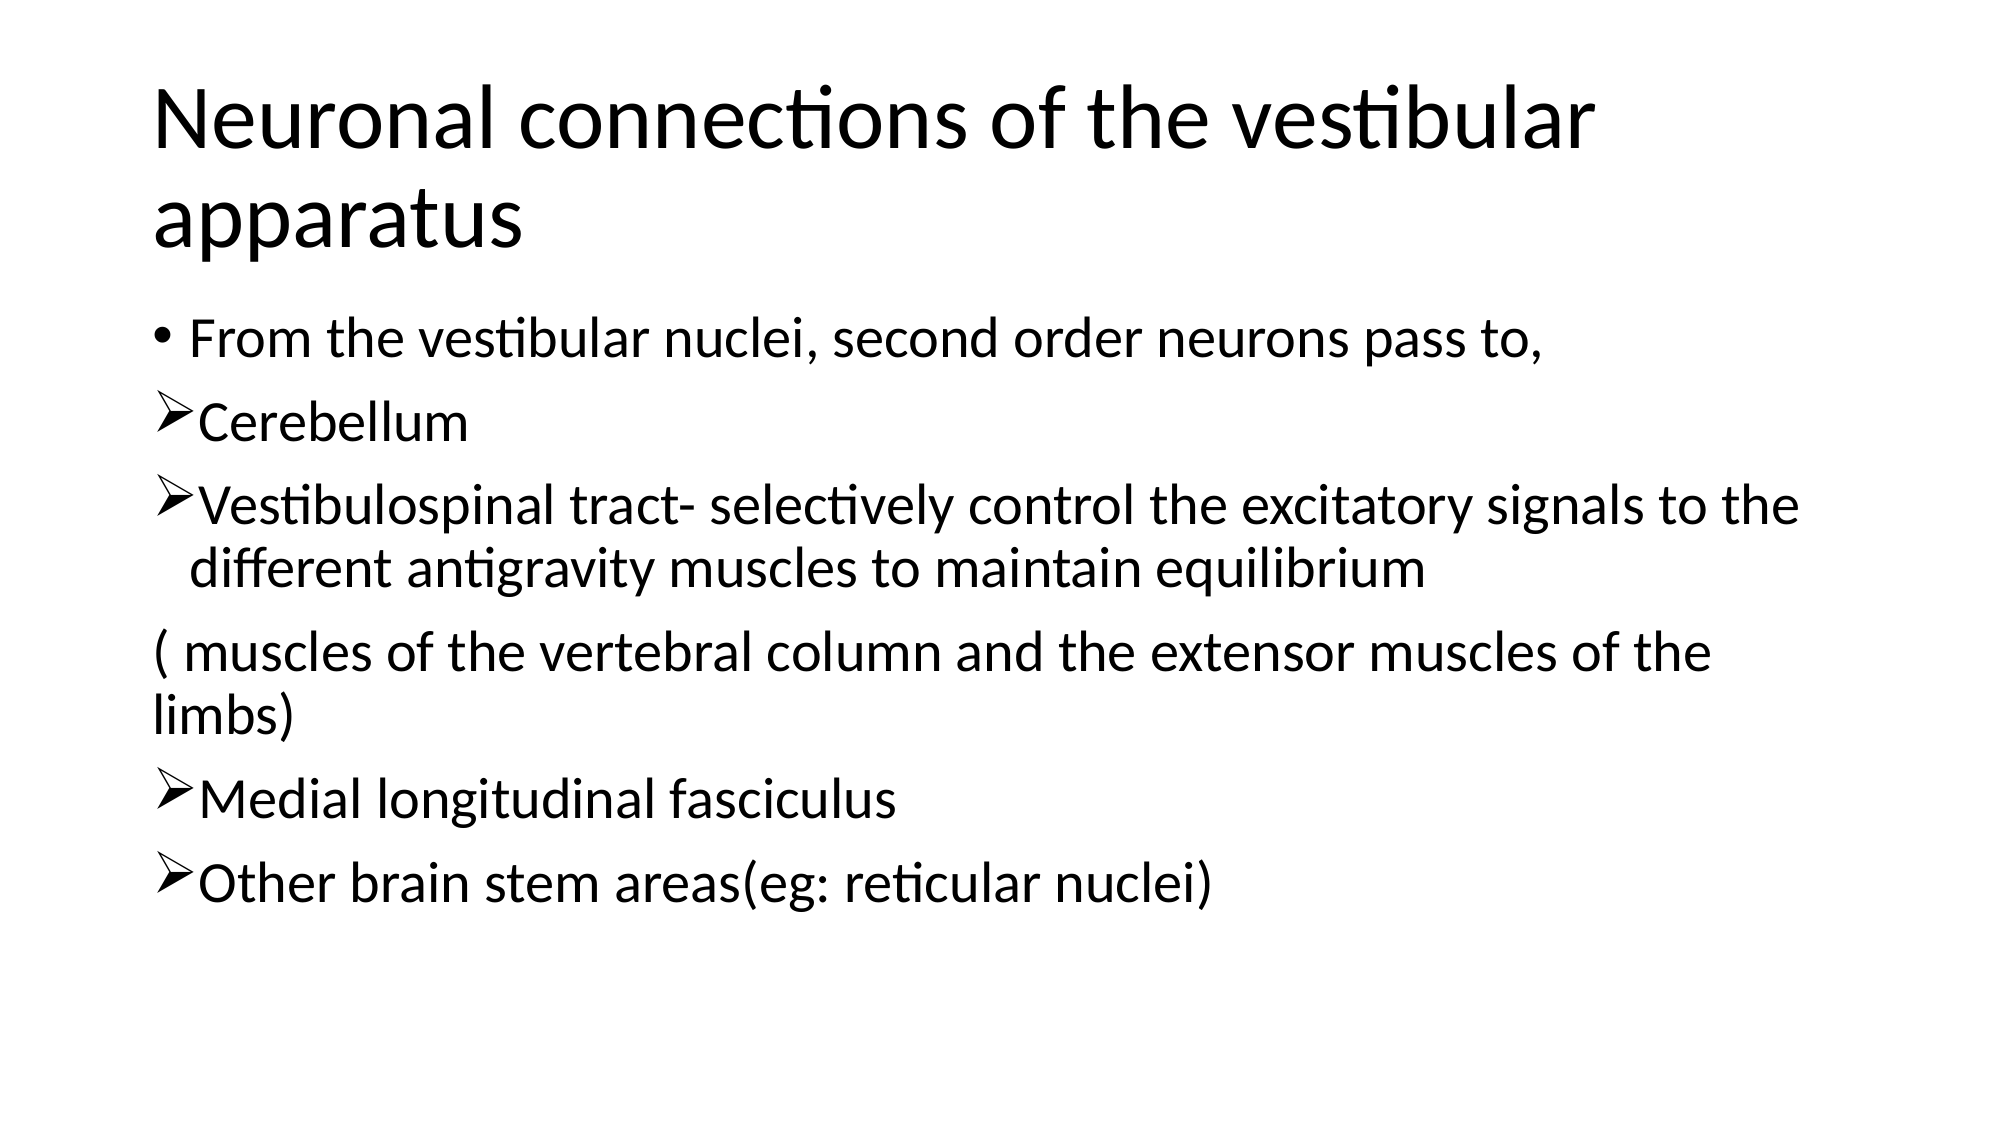

# Neuronal connections of the vestibular apparatus
From the vestibular nuclei, second order neurons pass to,
Cerebellum
Vestibulospinal tract- selectively control the excitatory signals to the different antigravity muscles to maintain equilibrium
( muscles of the vertebral column and the extensor muscles of the limbs)
Medial longitudinal fasciculus
Other brain stem areas(eg: reticular nuclei)